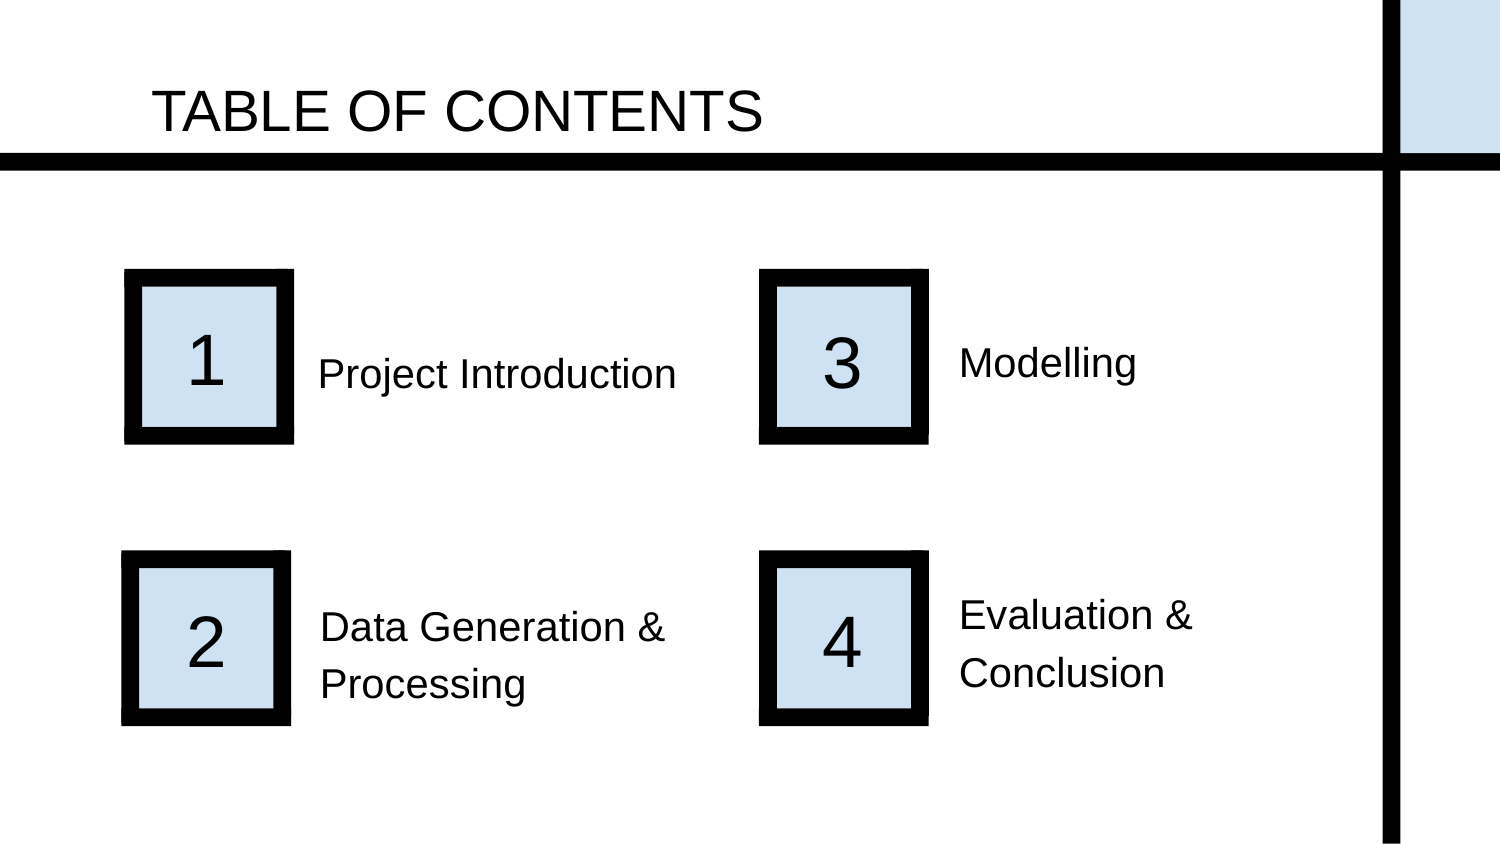

# TABLE OF CONTENTS

1

3
Modelling
Project Introduction

2

4
Evaluation & Conclusion
Data Generation & Processing